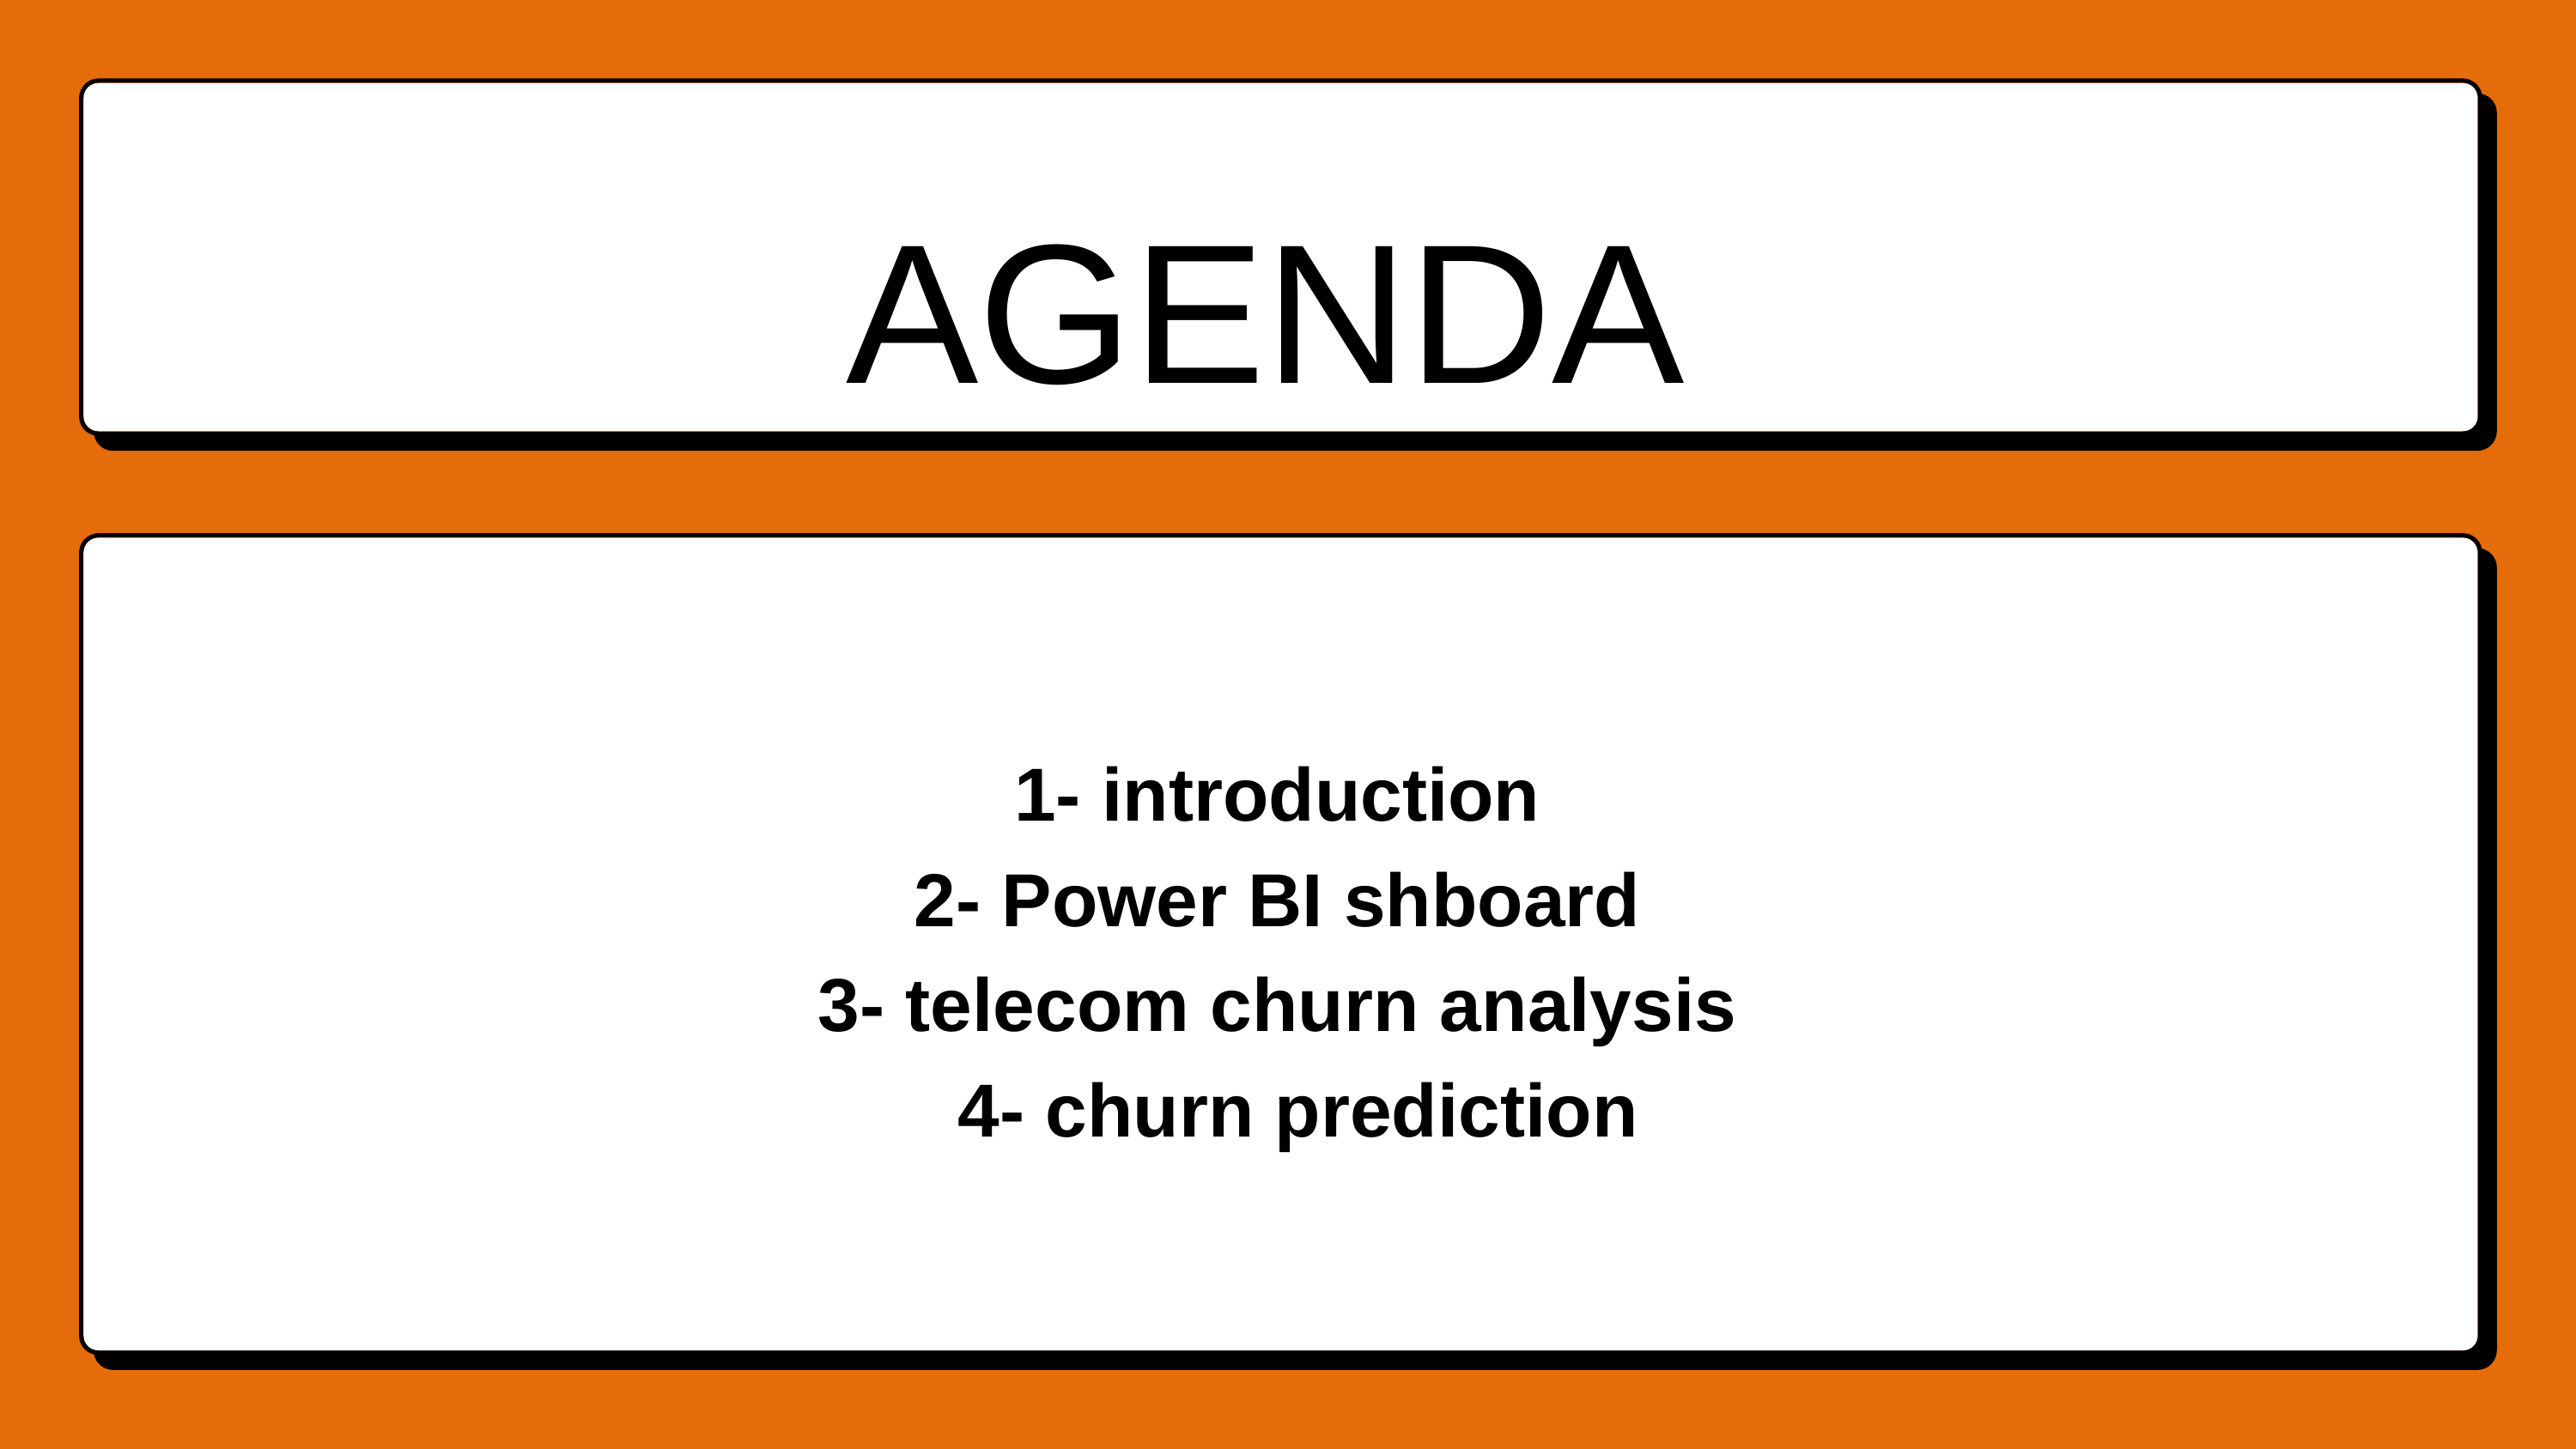

AGENDA

1- introduction
2- Power BI shboard
3- telecom churn analysis
 4- churn prediction